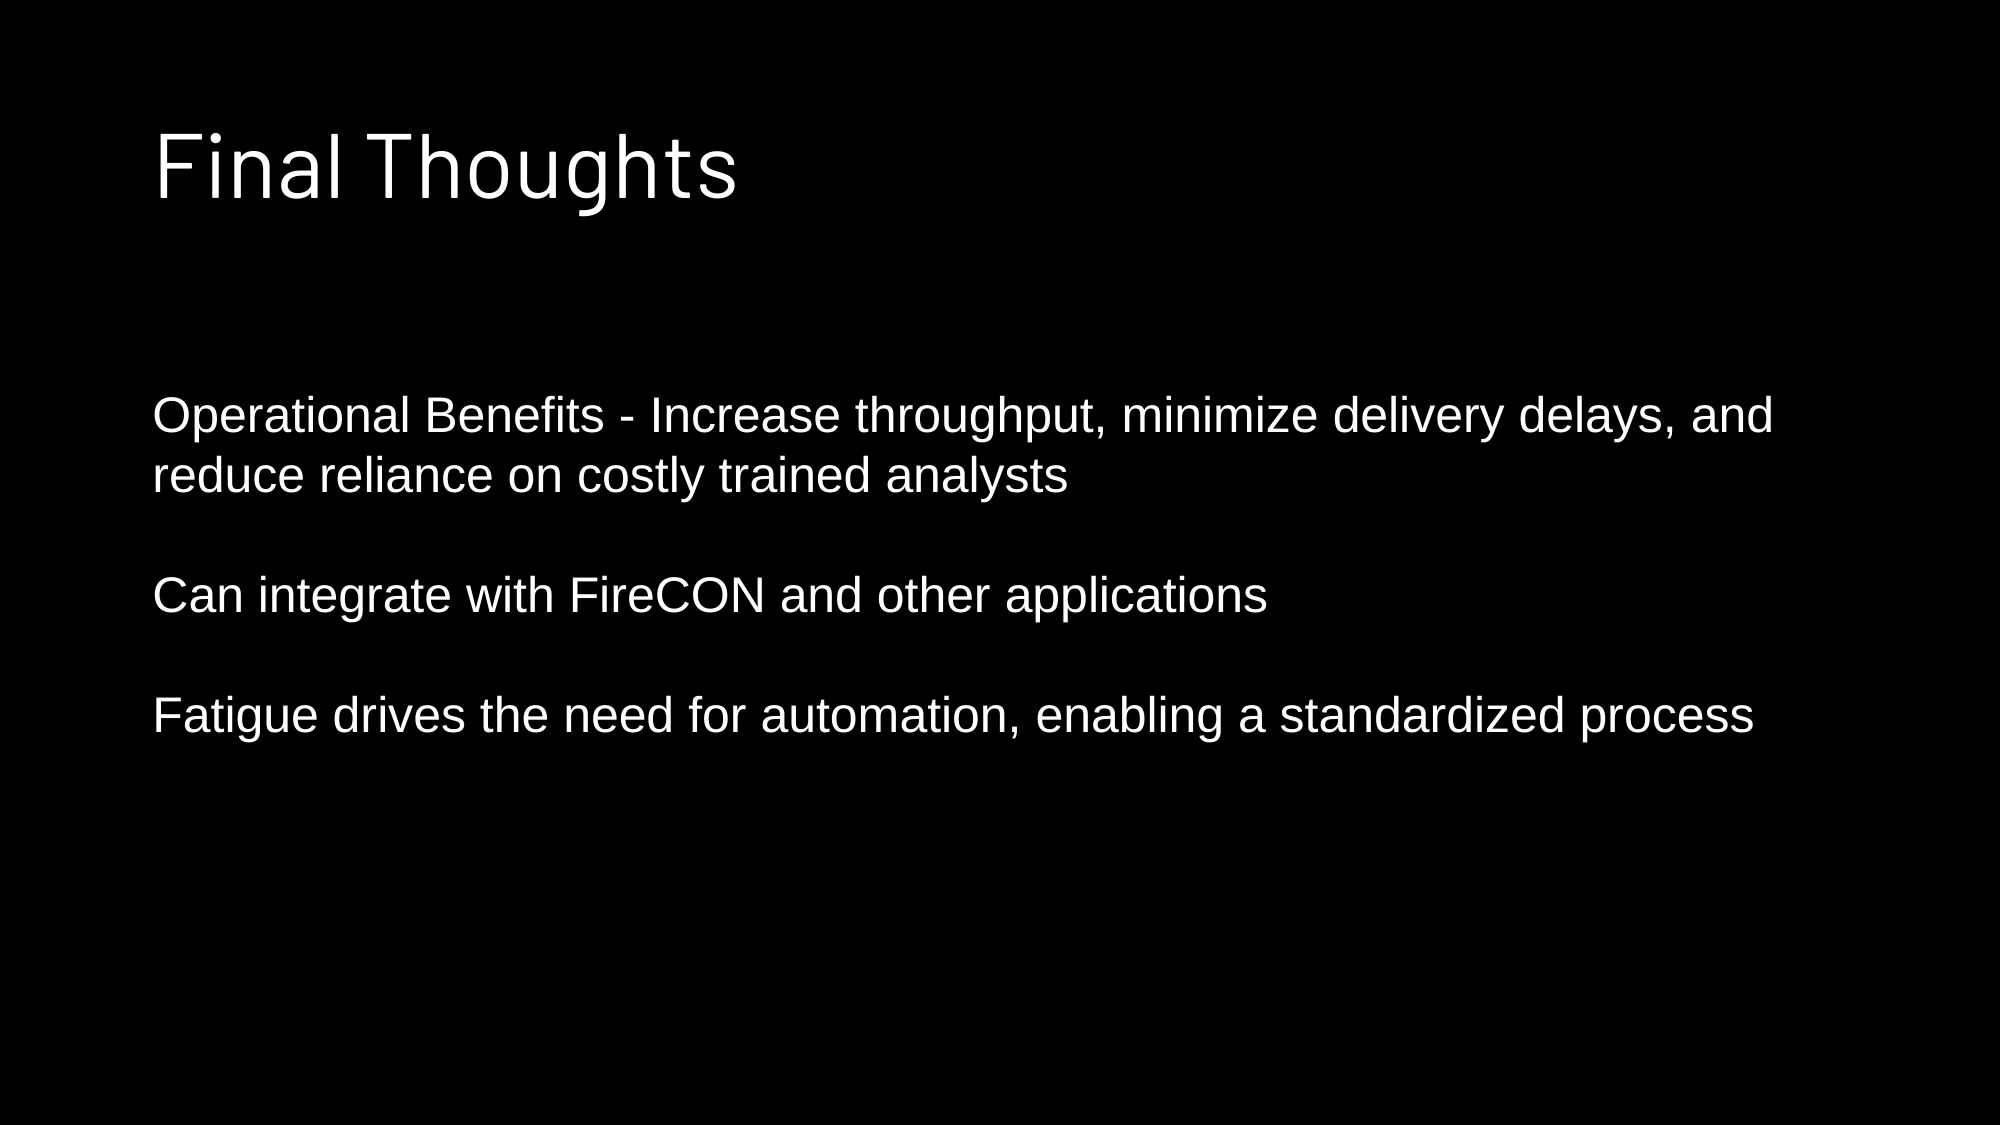

# Final Thoughts
Operational Benefits - Increase throughput, minimize delivery delays, and reduce reliance on costly trained analysts

Can integrate with FireCON and other applications

Fatigue drives the need for automation, enabling a standardized process